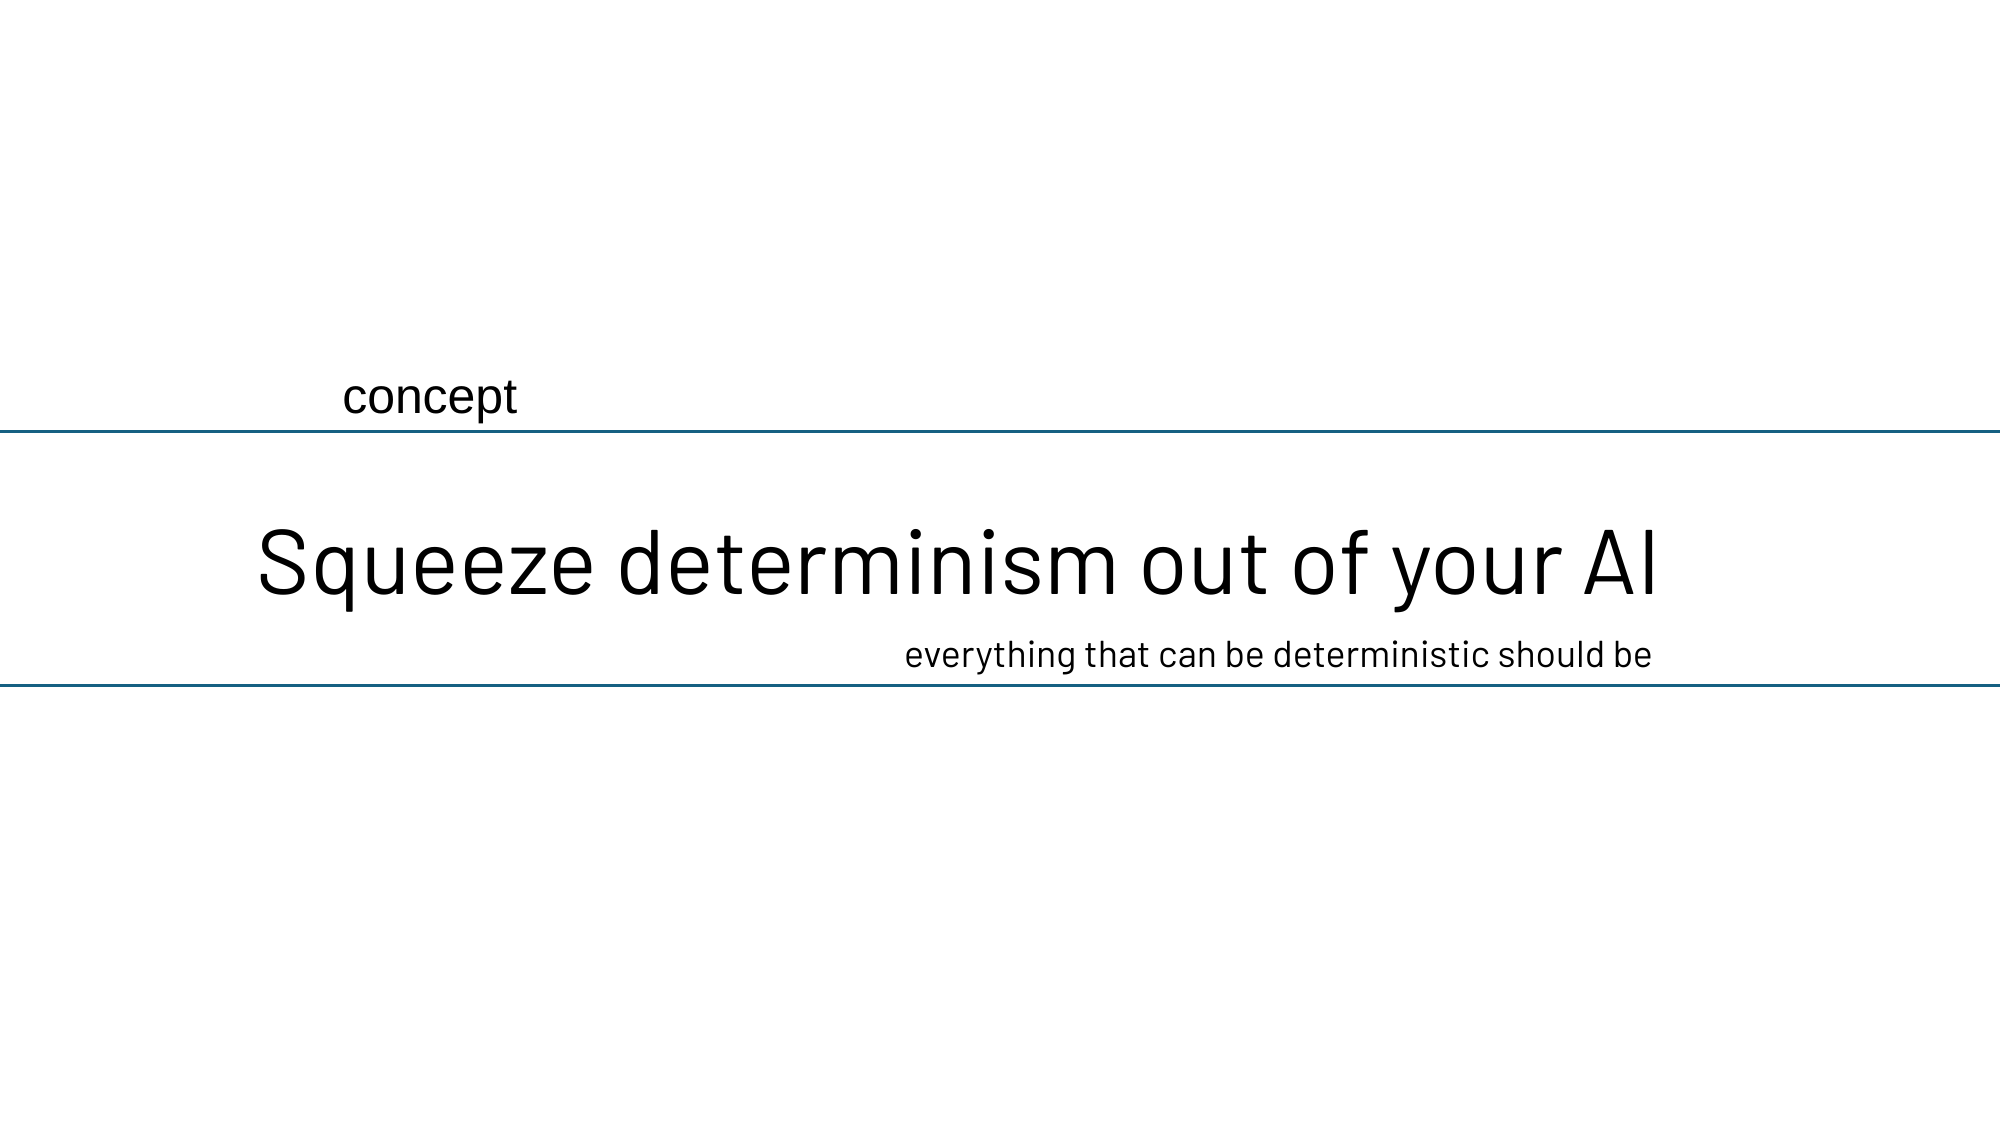

concept
Squeeze determinism out of your AI
everything that can be deterministic should be